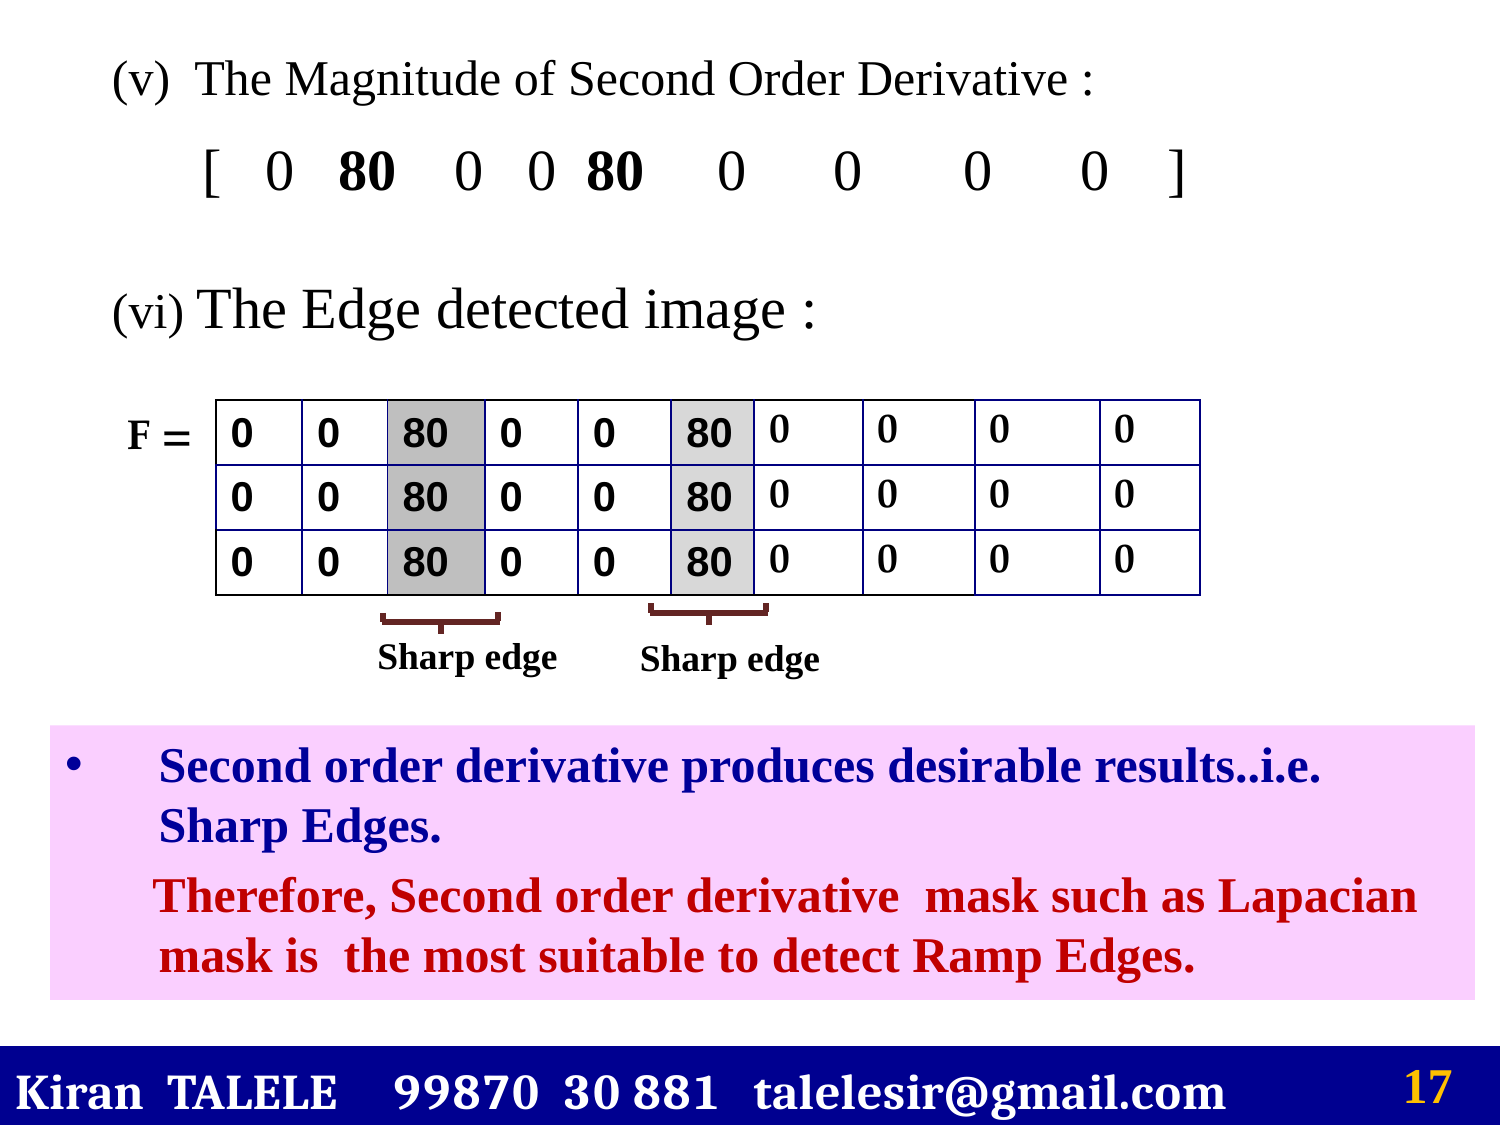

(v)  The Magnitude of Second Order Derivative :
        [   0   80    0   0  80     0      0       0      0    ]
(vi) The Edge detected image :
F =
| 0 | 0 | 80 | 0 | 0 | 80 | 0 | 0 | 0 | 0 |
| --- | --- | --- | --- | --- | --- | --- | --- | --- | --- |
| 0 | 0 | 80 | 0 | 0 | 80 | 0 | 0 | 0 | 0 |
| 0 | 0 | 80 | 0 | 0 | 80 | 0 | 0 | 0 | 0 |
Sharp edge
Sharp edge
Second order derivative produces desirable results..i.e. Sharp Edges.
       Therefore, Second order derivative  mask such as Lapacian mask is  the most suitable to detect Ramp Edges.

Kiran  TALELE     99870  30 881   talelesir@gmail.com
17